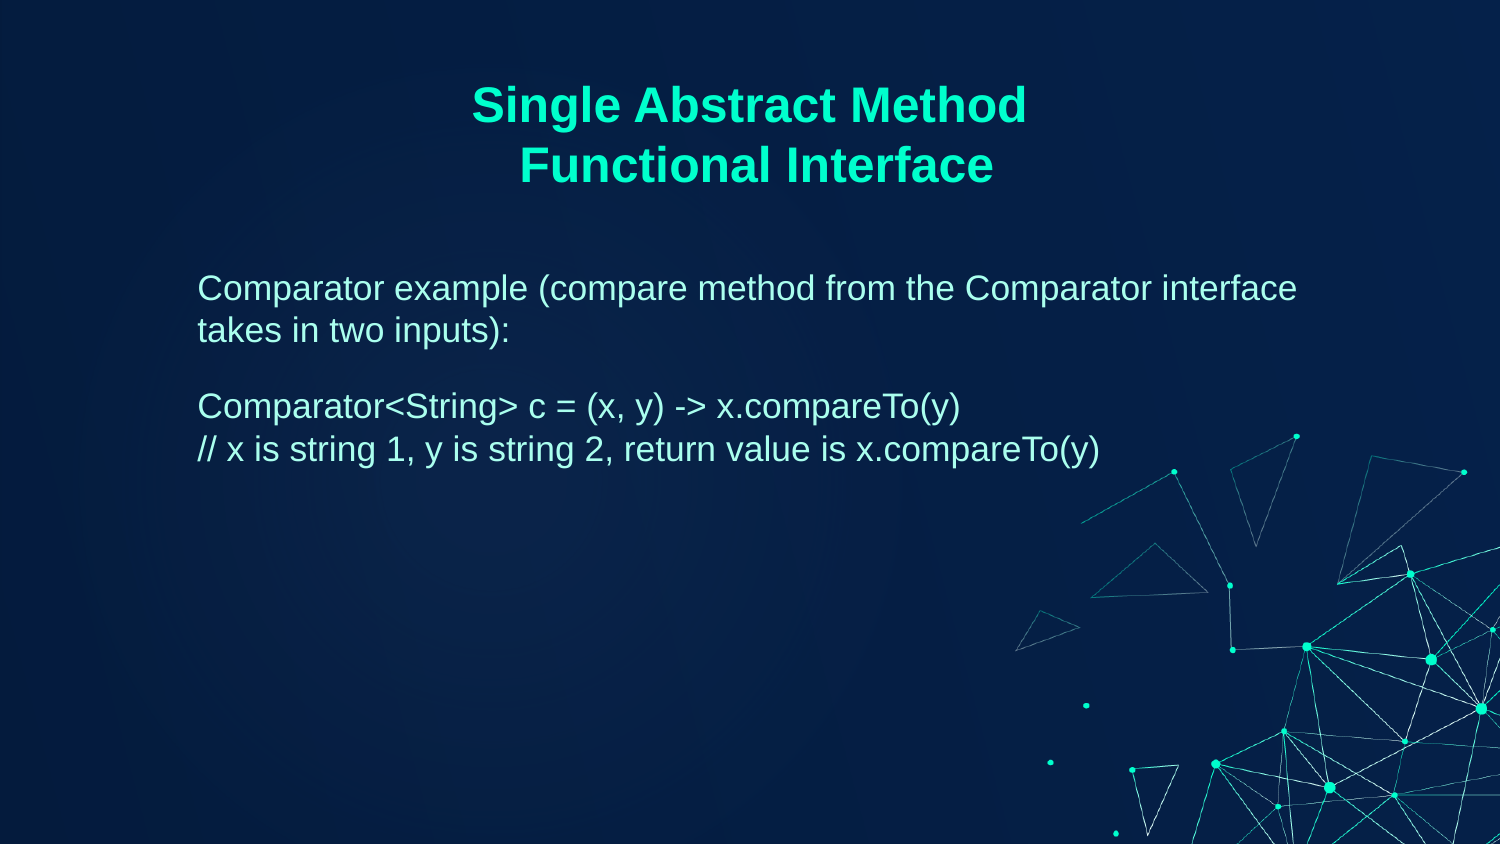

# Single Abstract Method
 Functional Interface

Comparator example (compare method from the Comparator interface takes in two inputs):
Comparator<String> c = (x, y) -> x.compareTo(y)
// x is string 1, y is string 2, return value is x.compareTo(y)